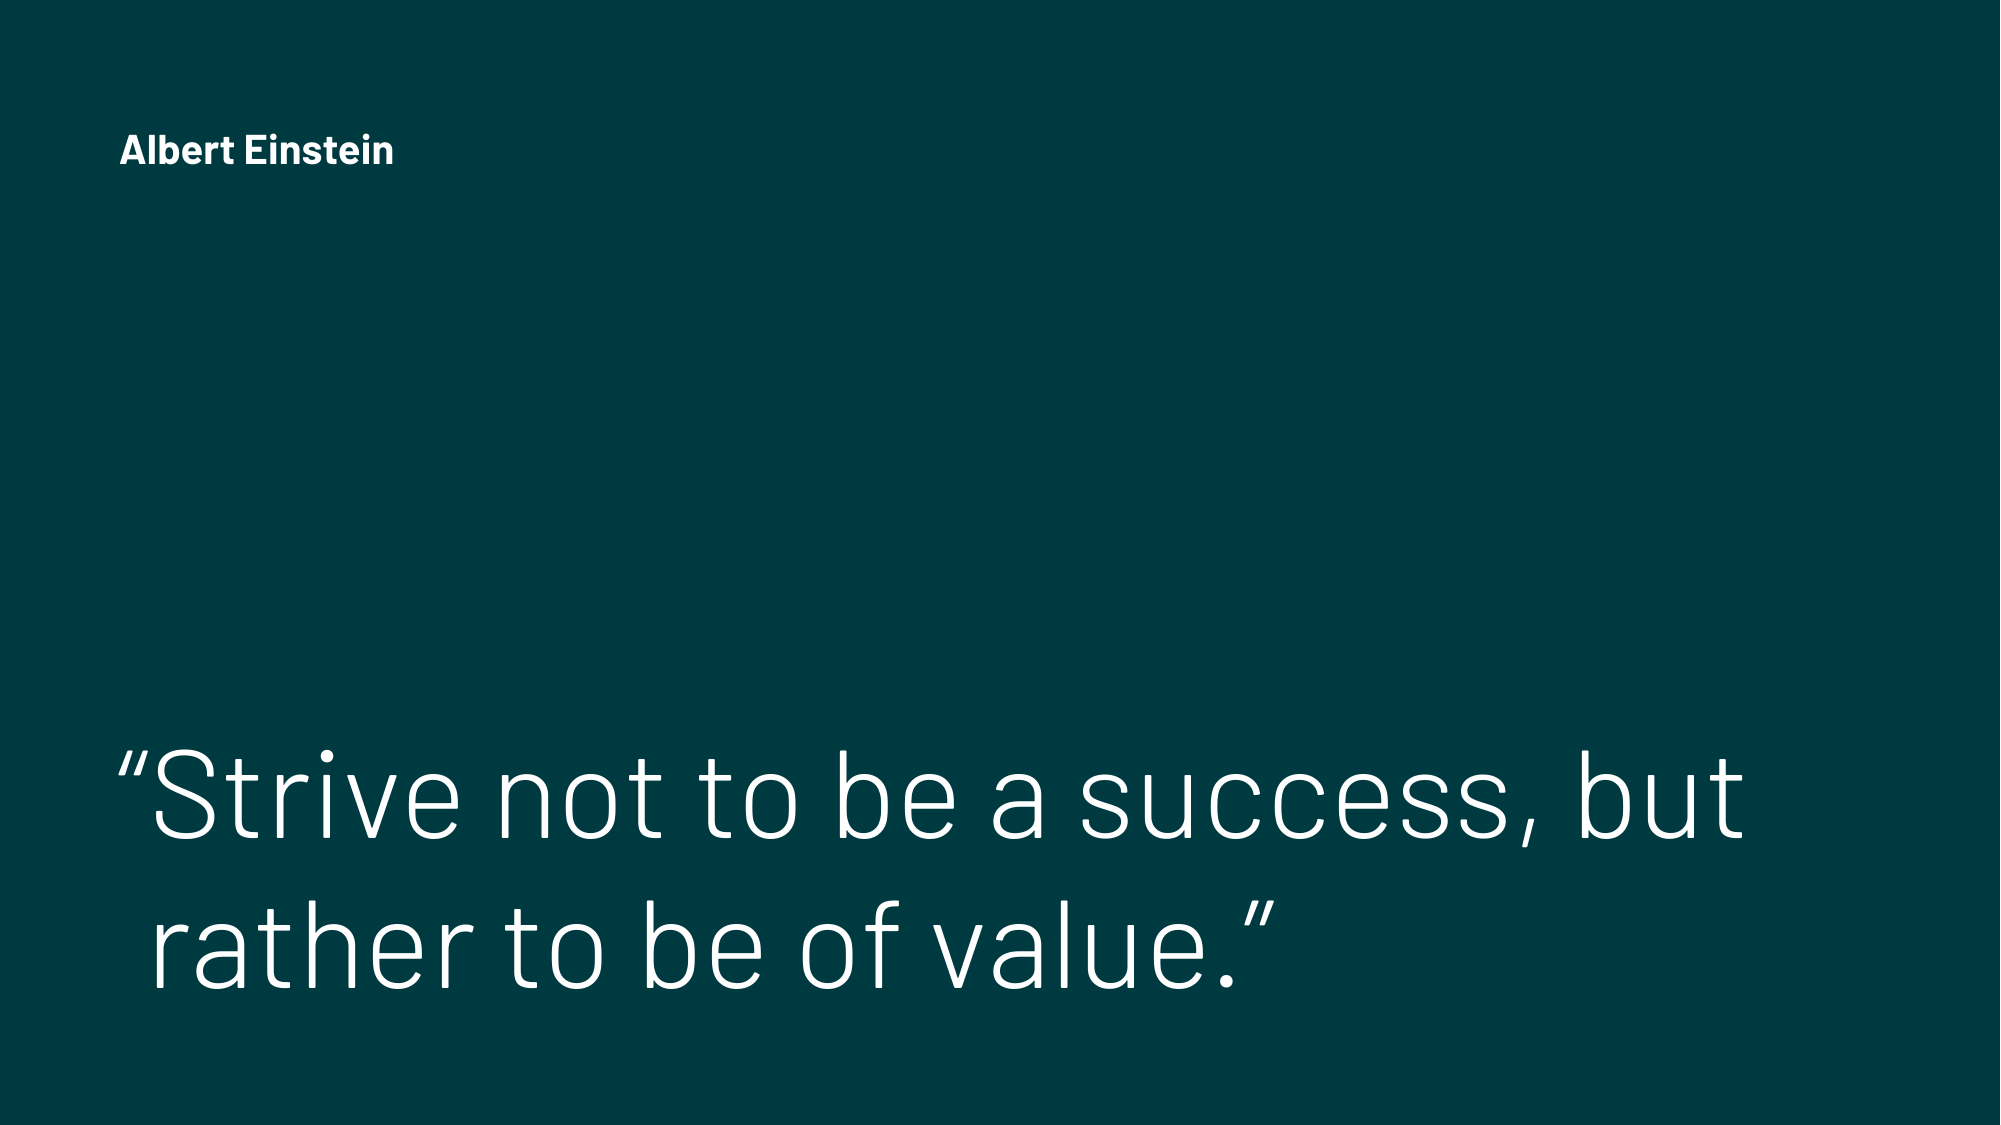

# Albert Einstein
“Strive not to be a success, but rather to be of value.”